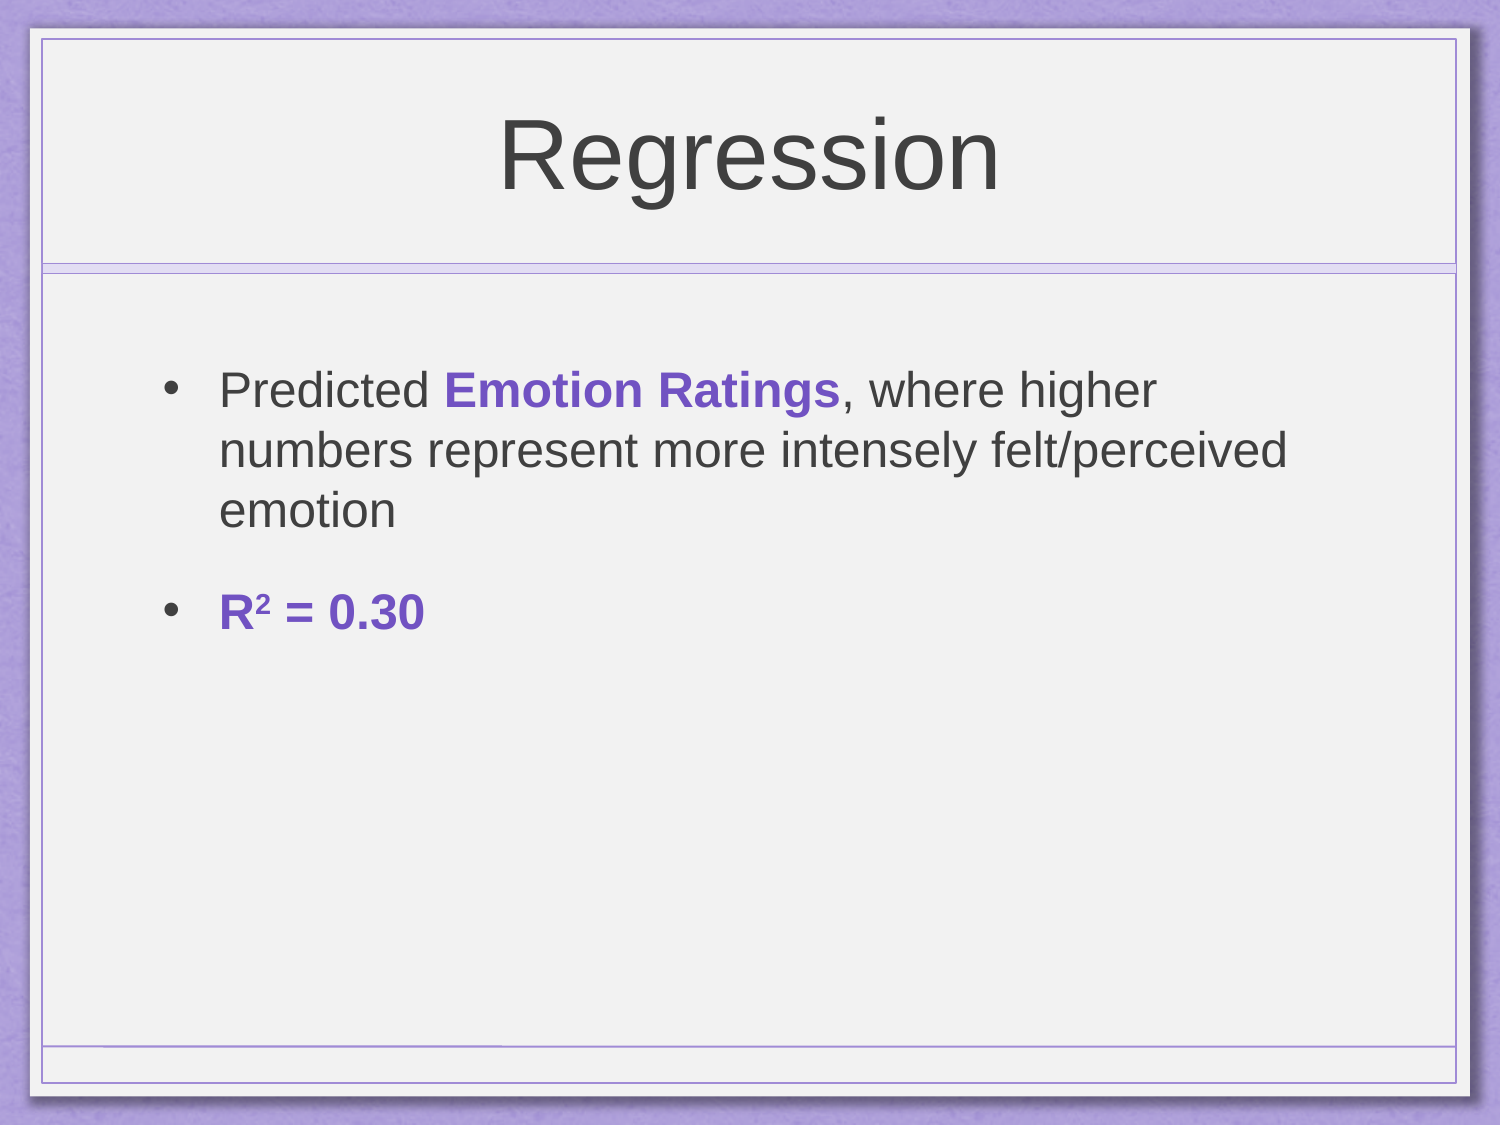

# Regression
Predicted Emotion Ratings, where higher numbers represent more intensely felt/perceived emotion
R2 = 0.30